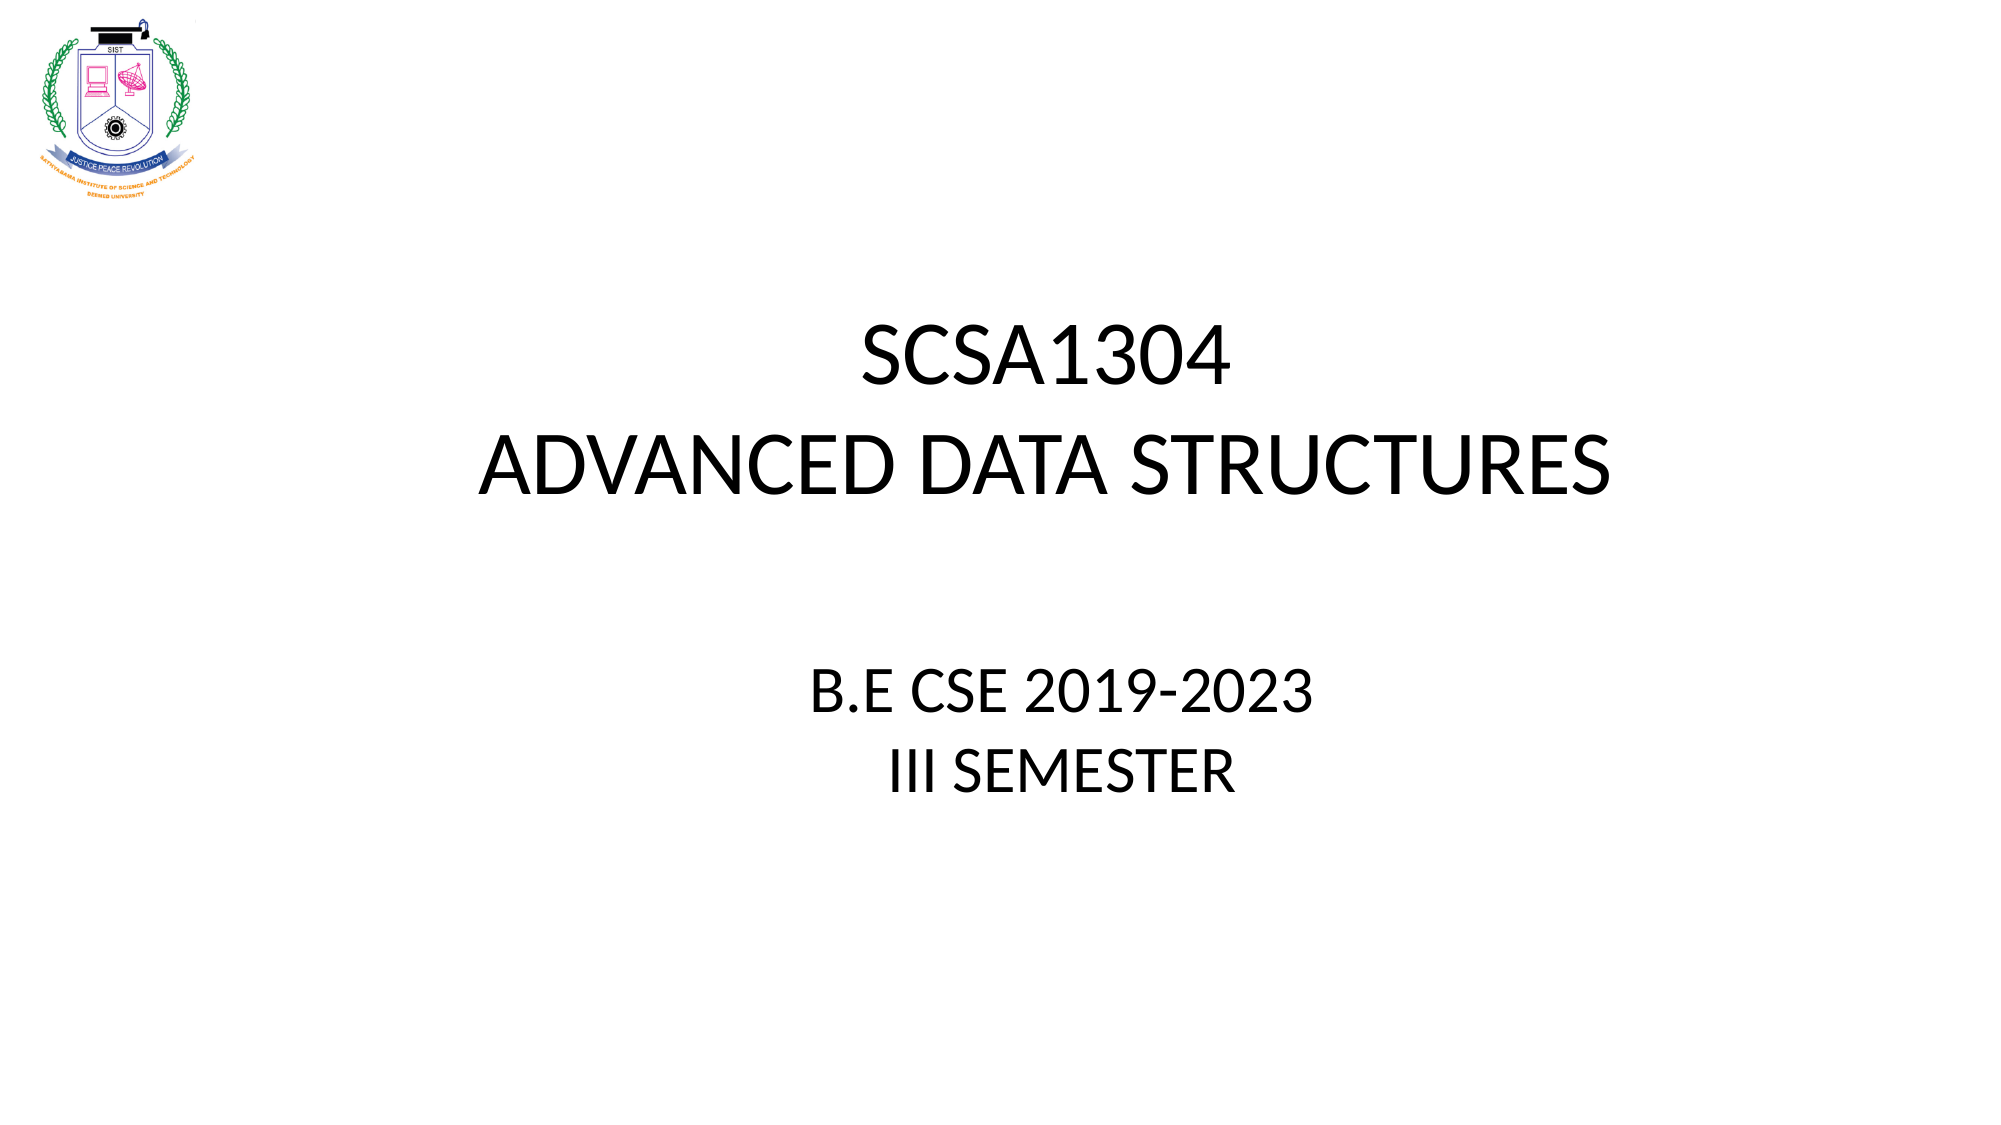

SCSA1304
ADVANCED DATA STRUCTURES
B.E CSE 2019-2023
III SEMESTER